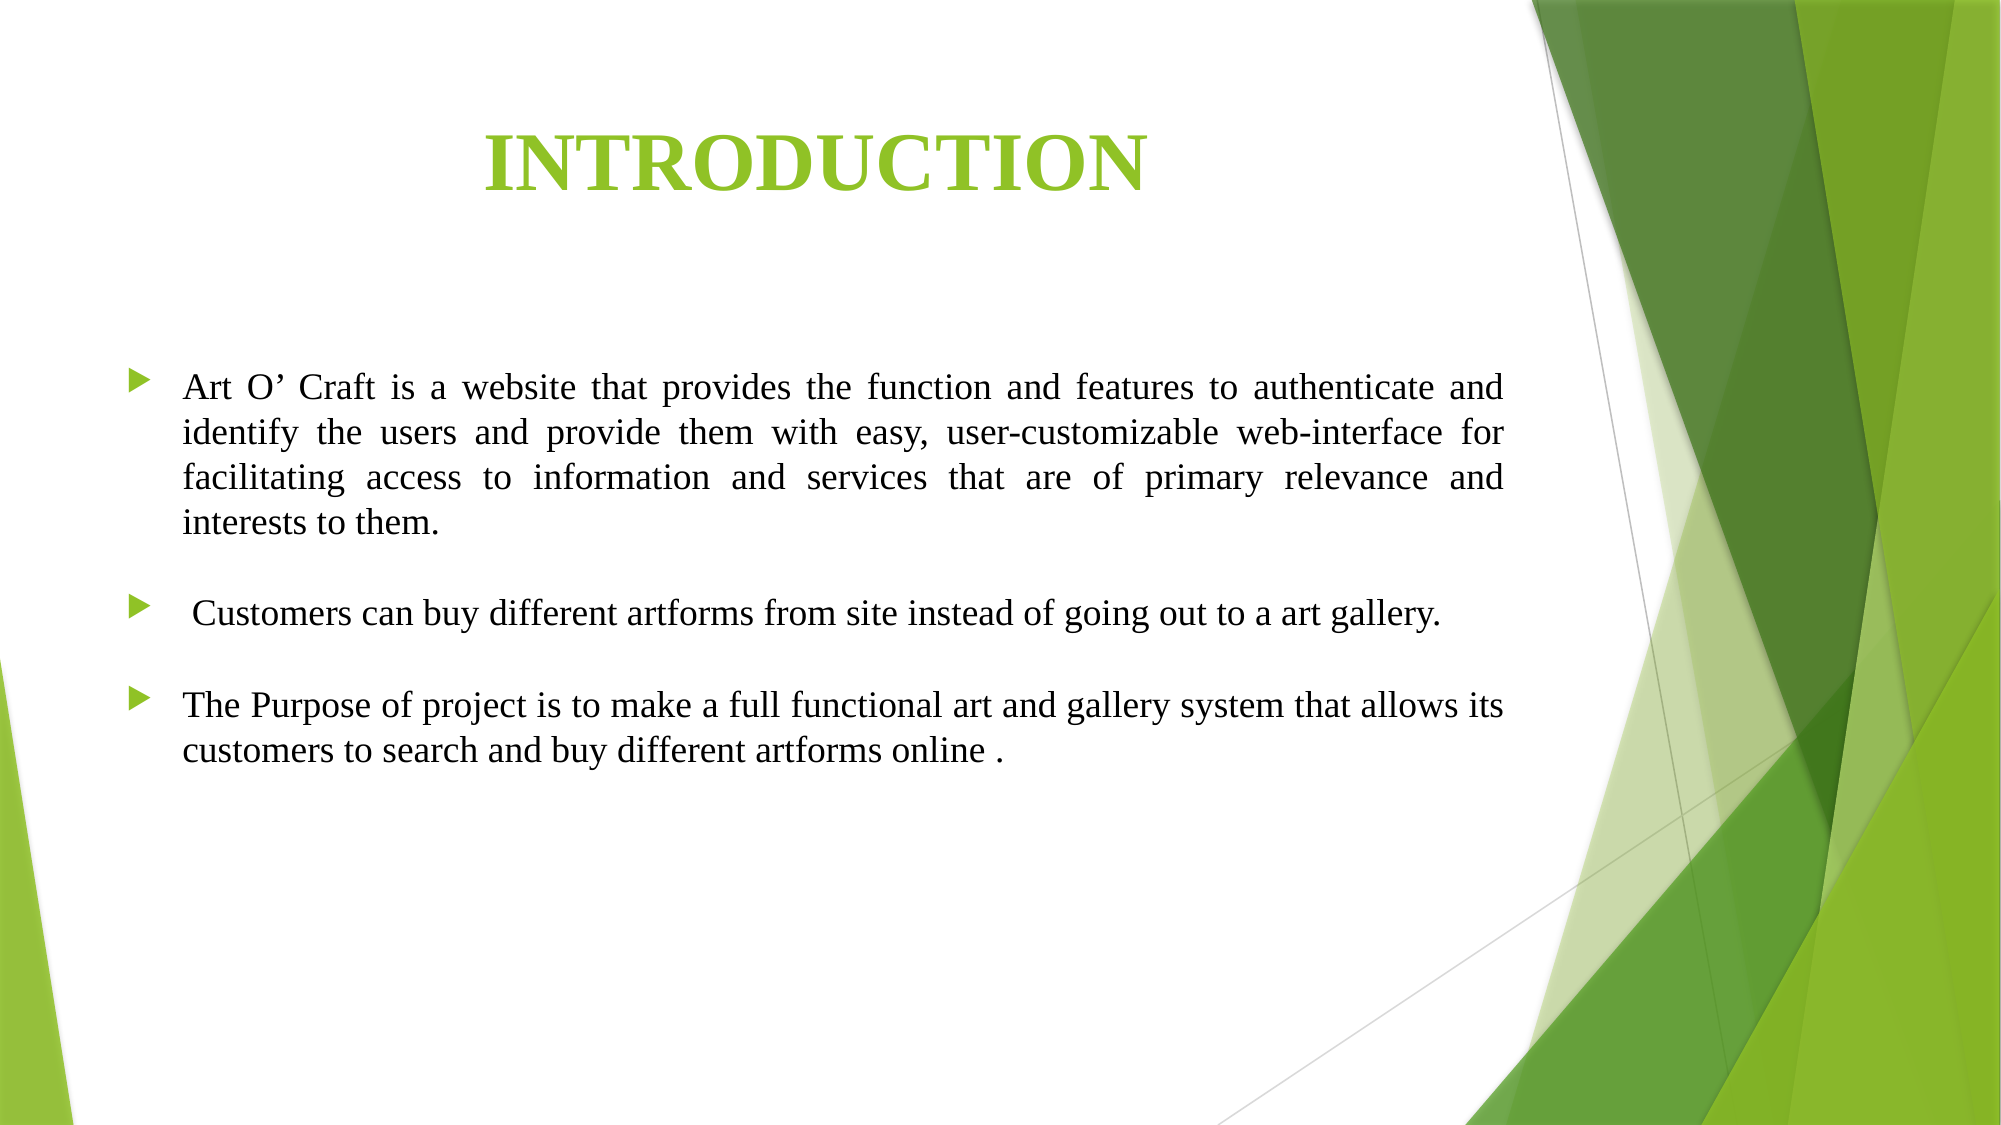

# INTRODUCTION
Art O’ Craft is a website that provides the function and features to authenticate and identify the users and provide them with easy, user-customizable web-interface for facilitating access to information and services that are of primary relevance and interests to them.

 Customers can buy different artforms from site instead of going out to a art gallery.

The Purpose of project is to make a full functional art and gallery system that allows its customers to search and buy different artforms online .